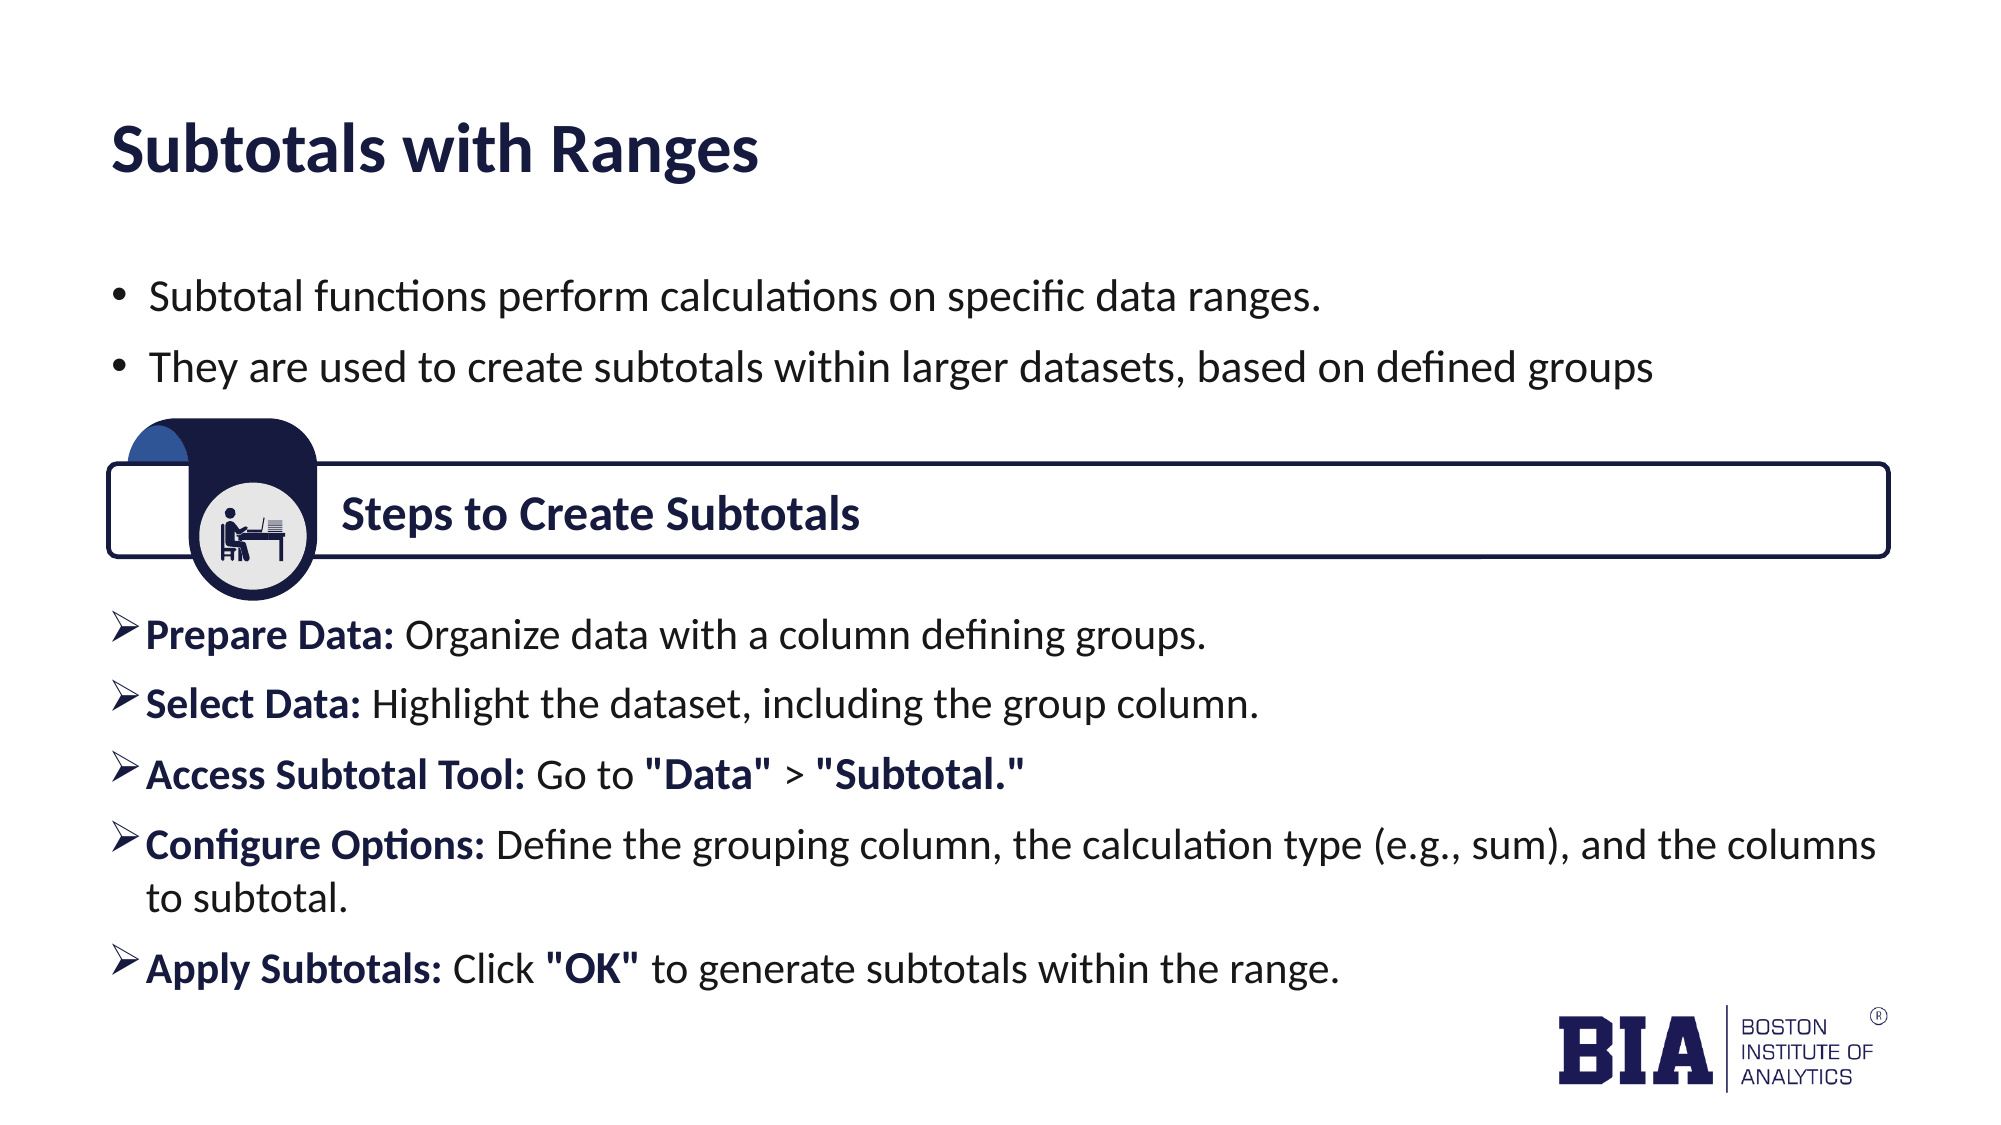

# Subtotals with Ranges
Subtotal functions perform calculations on specific data ranges.
They are used to create subtotals within larger datasets, based on defined groups

Steps to Create Subtotals

Prepare Data: Organize data with a column defining groups.
Select Data: Highlight the dataset, including the group column.
Access Subtotal Tool: Go to "Data" > "Subtotal."
Configure Options: Define the grouping column, the calculation type (e.g., sum), and the columns to subtotal.
Apply Subtotals: Click "OK" to generate subtotals within the range.